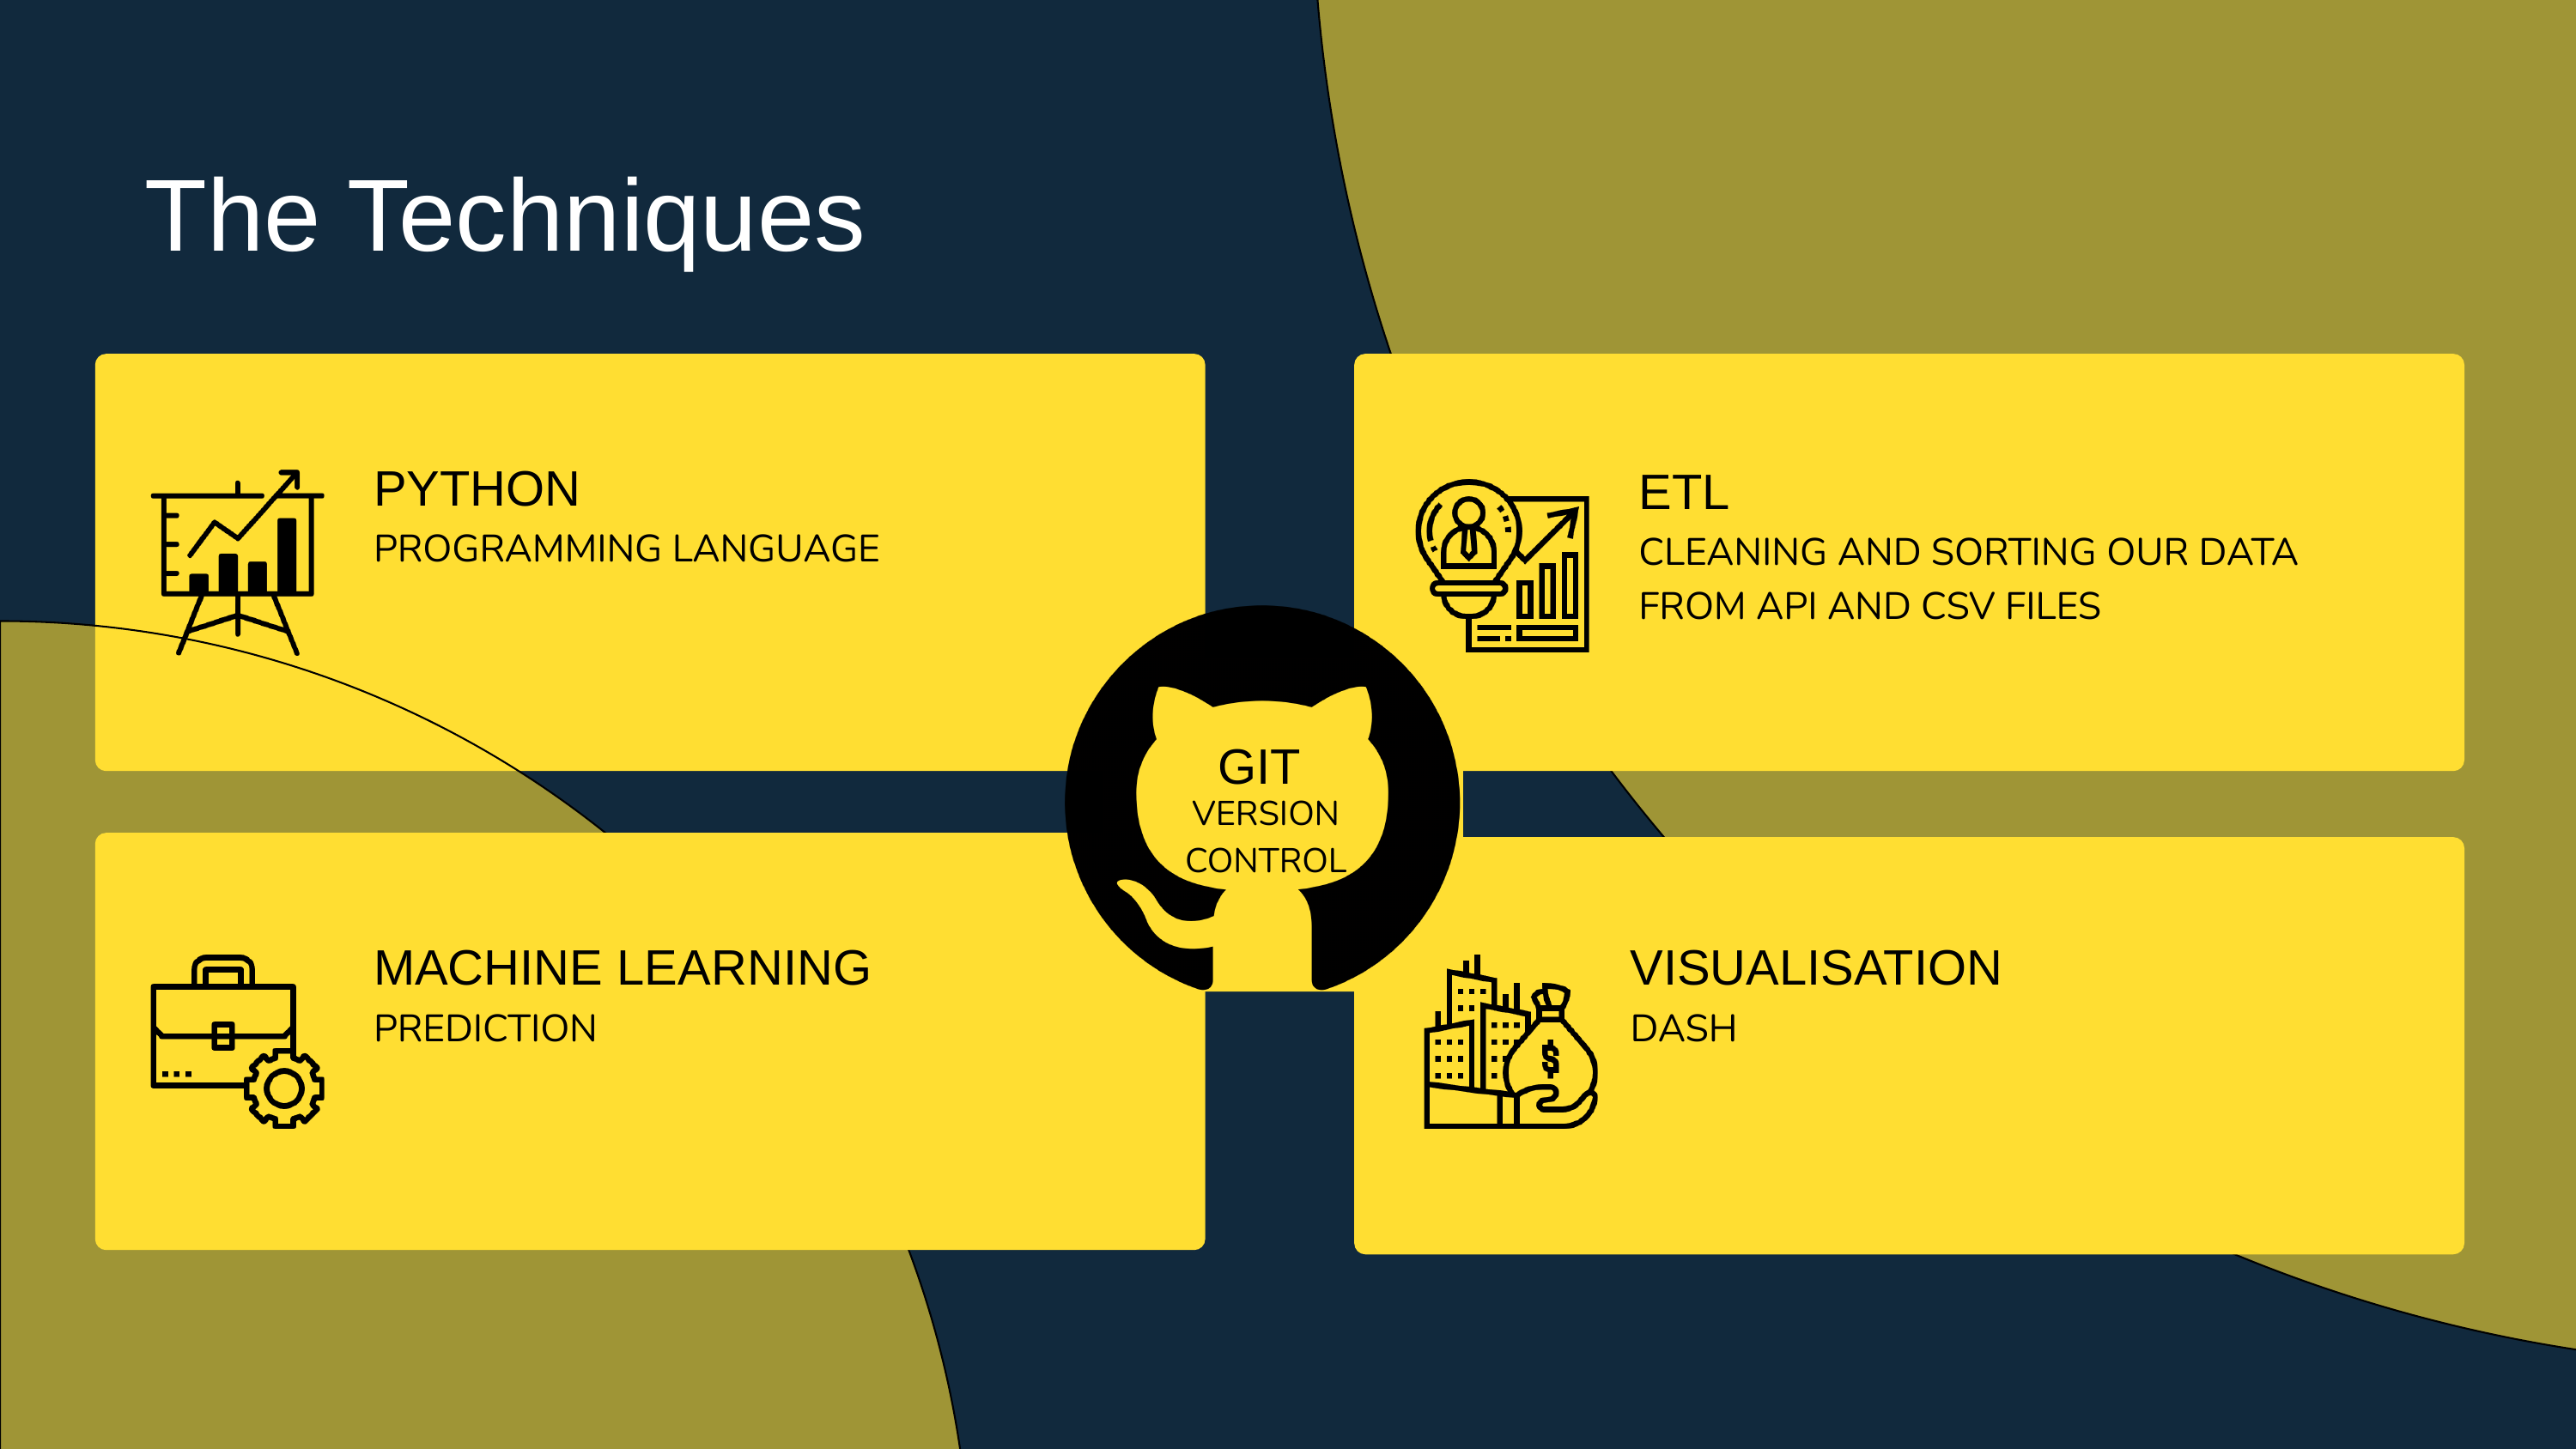

The Techniques

PYTHON
ETL

PROGRAMMING LANGUAGE
CLEANING AND SORTING OUR DATA FROM API AND CSV FILES

GIT
VERSION CONTROL

MACHINE LEARNING
VISUALISATION

PREDICTION
DASH